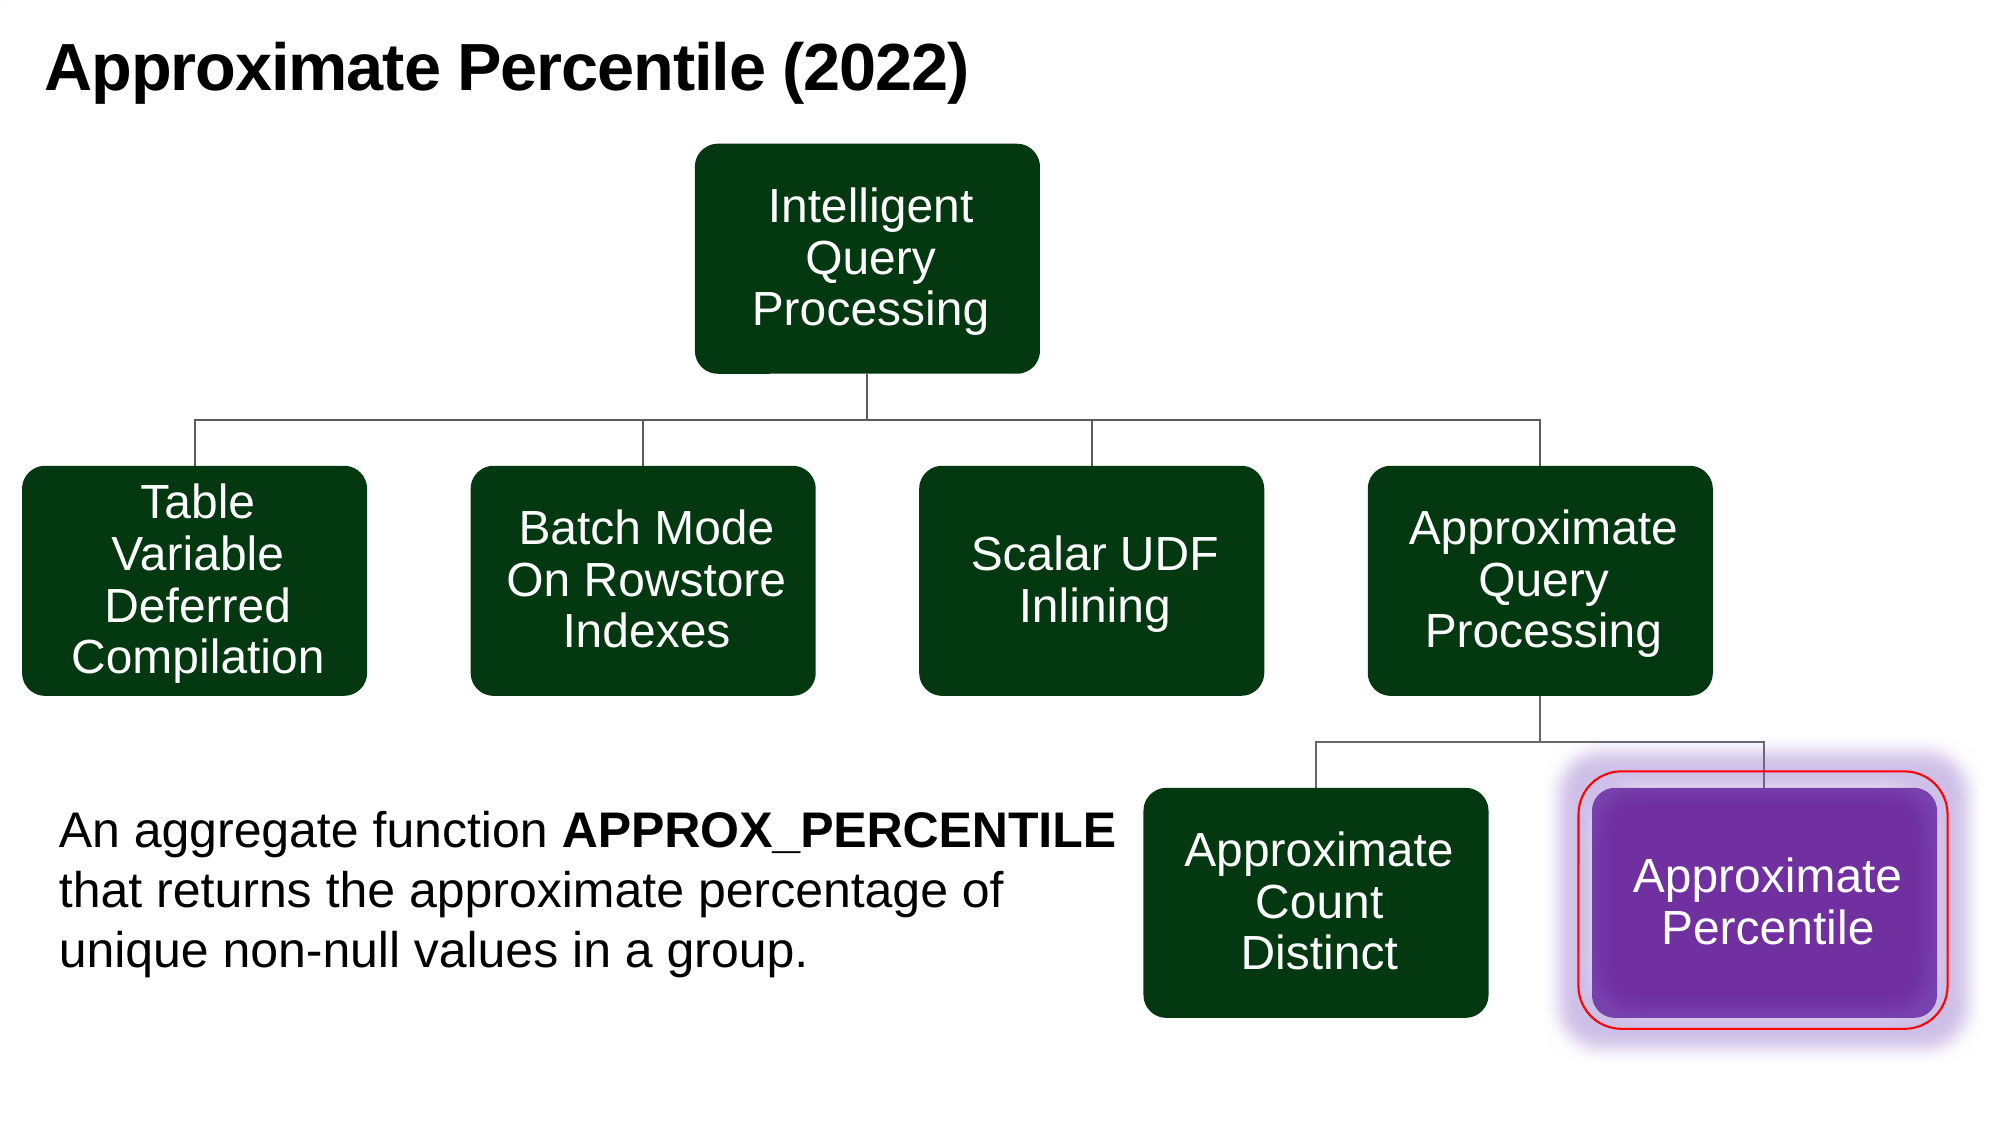

# Approximate Percentile (2022)
Intelligent Query Processing
Table Variable Deferred Compilation
Batch Mode On Rowstore Indexes
Scalar UDF Inlining
Approximate Query Processing
Approximate Count Distinct
Approximate Percentile

An aggregate function APPROX_PERCENTILE
that returns the approximate percentage of unique non-null values in a group.